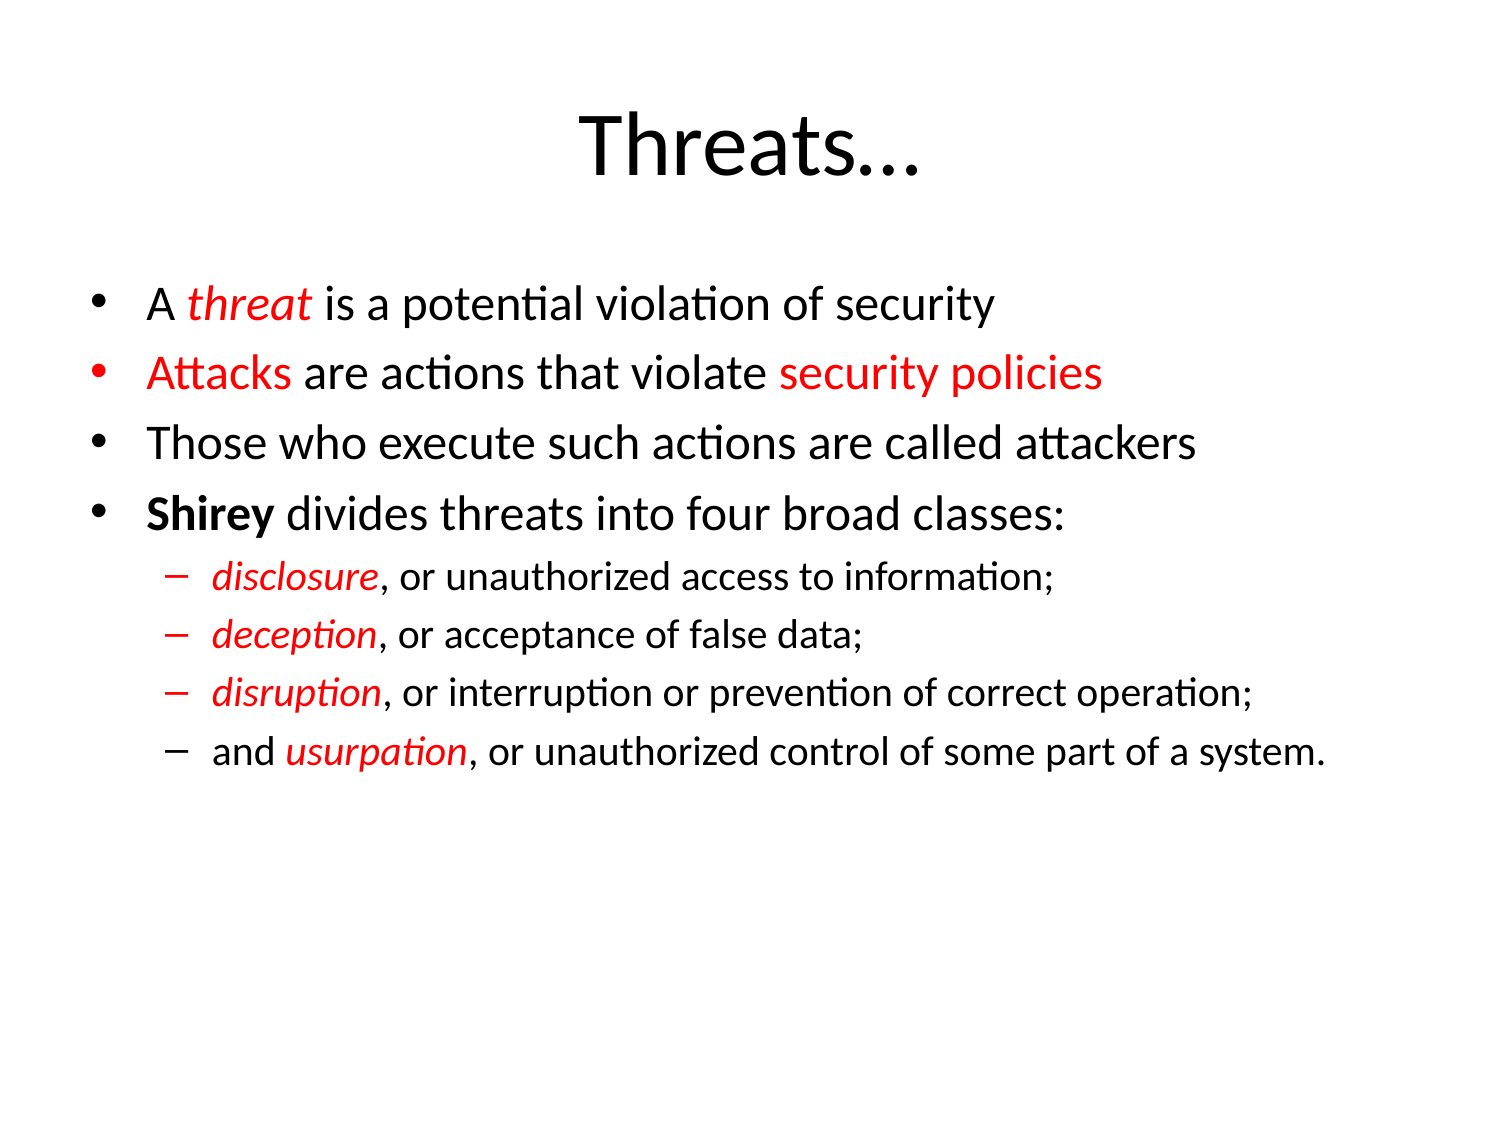

# Threats…
A threat is a potential violation of security
Attacks are actions that violate security policies
Those who execute such actions are called attackers
Shirey divides threats into four broad classes:
disclosure, or unauthorized access to information;
deception, or acceptance of false data;
disruption, or interruption or prevention of correct operation;
and usurpation, or unauthorized control of some part of a system.